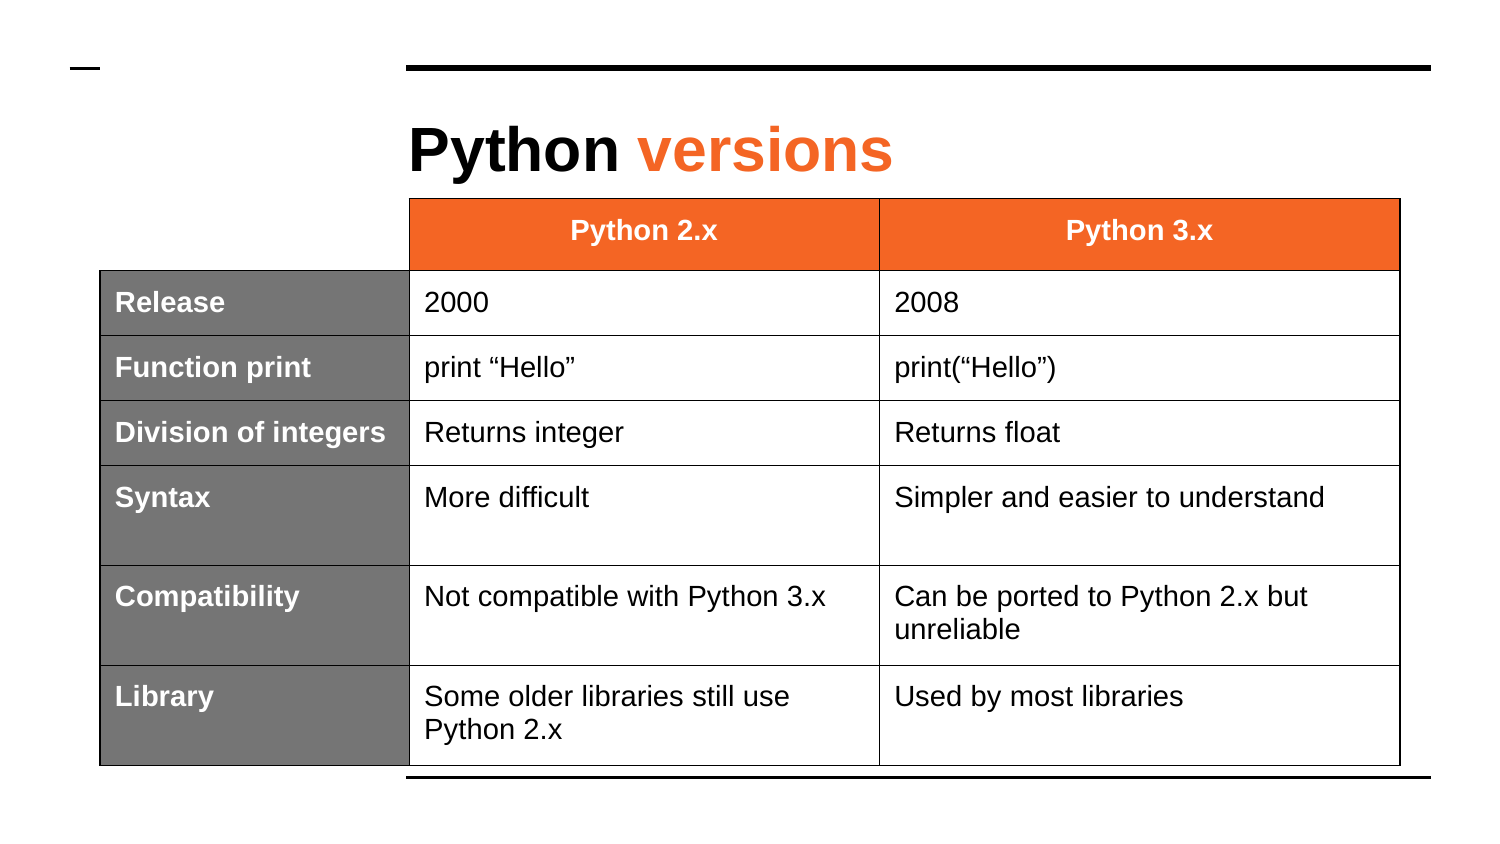

# Python versions
|  | Python 2.x | Python 3.x |
| --- | --- | --- |
| Release | 2000 | 2008 |
| Function print | print “Hello” | print(“Hello”) |
| Division of integers | Returns integer | Returns float |
| Syntax | More difficult | Simpler and easier to understand |
| Compatibility | Not compatible with Python 3.x | Can be ported to Python 2.x but unreliable |
| Library | Some older libraries still use Python 2.x | Used by most libraries |